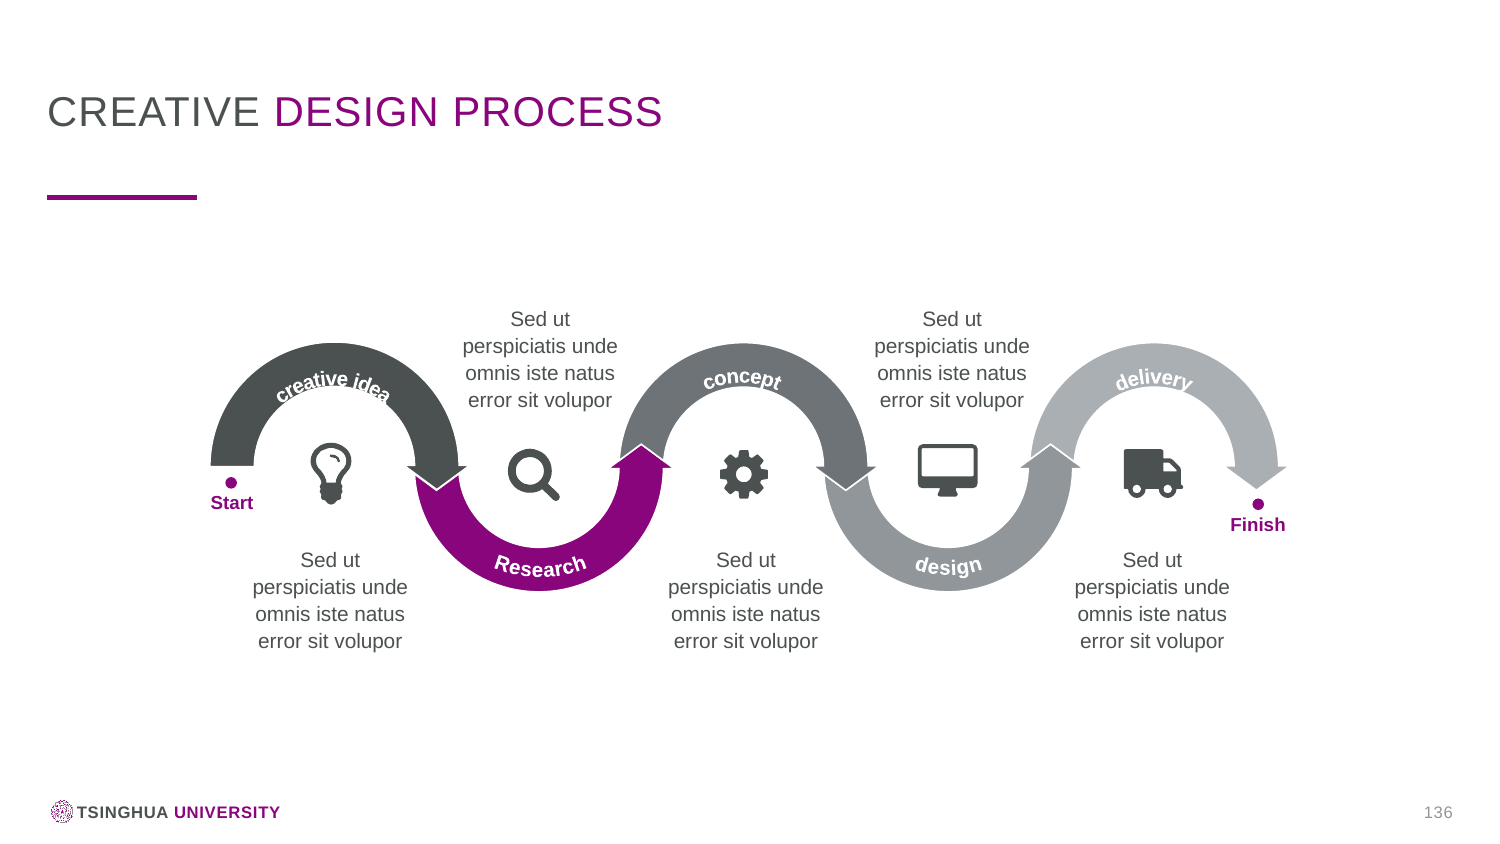

Creative design process

Sed ut perspiciatis unde omnis iste natus error sit volupor
Sed ut perspiciatis unde omnis iste natus error sit volupor

creative idea
concept
delivery
Research
design

Start

Finish
Sed ut perspiciatis unde omnis iste natus error sit volupor
Sed ut perspiciatis unde omnis iste natus error sit volupor
Sed ut perspiciatis unde omnis iste natus error sit volupor